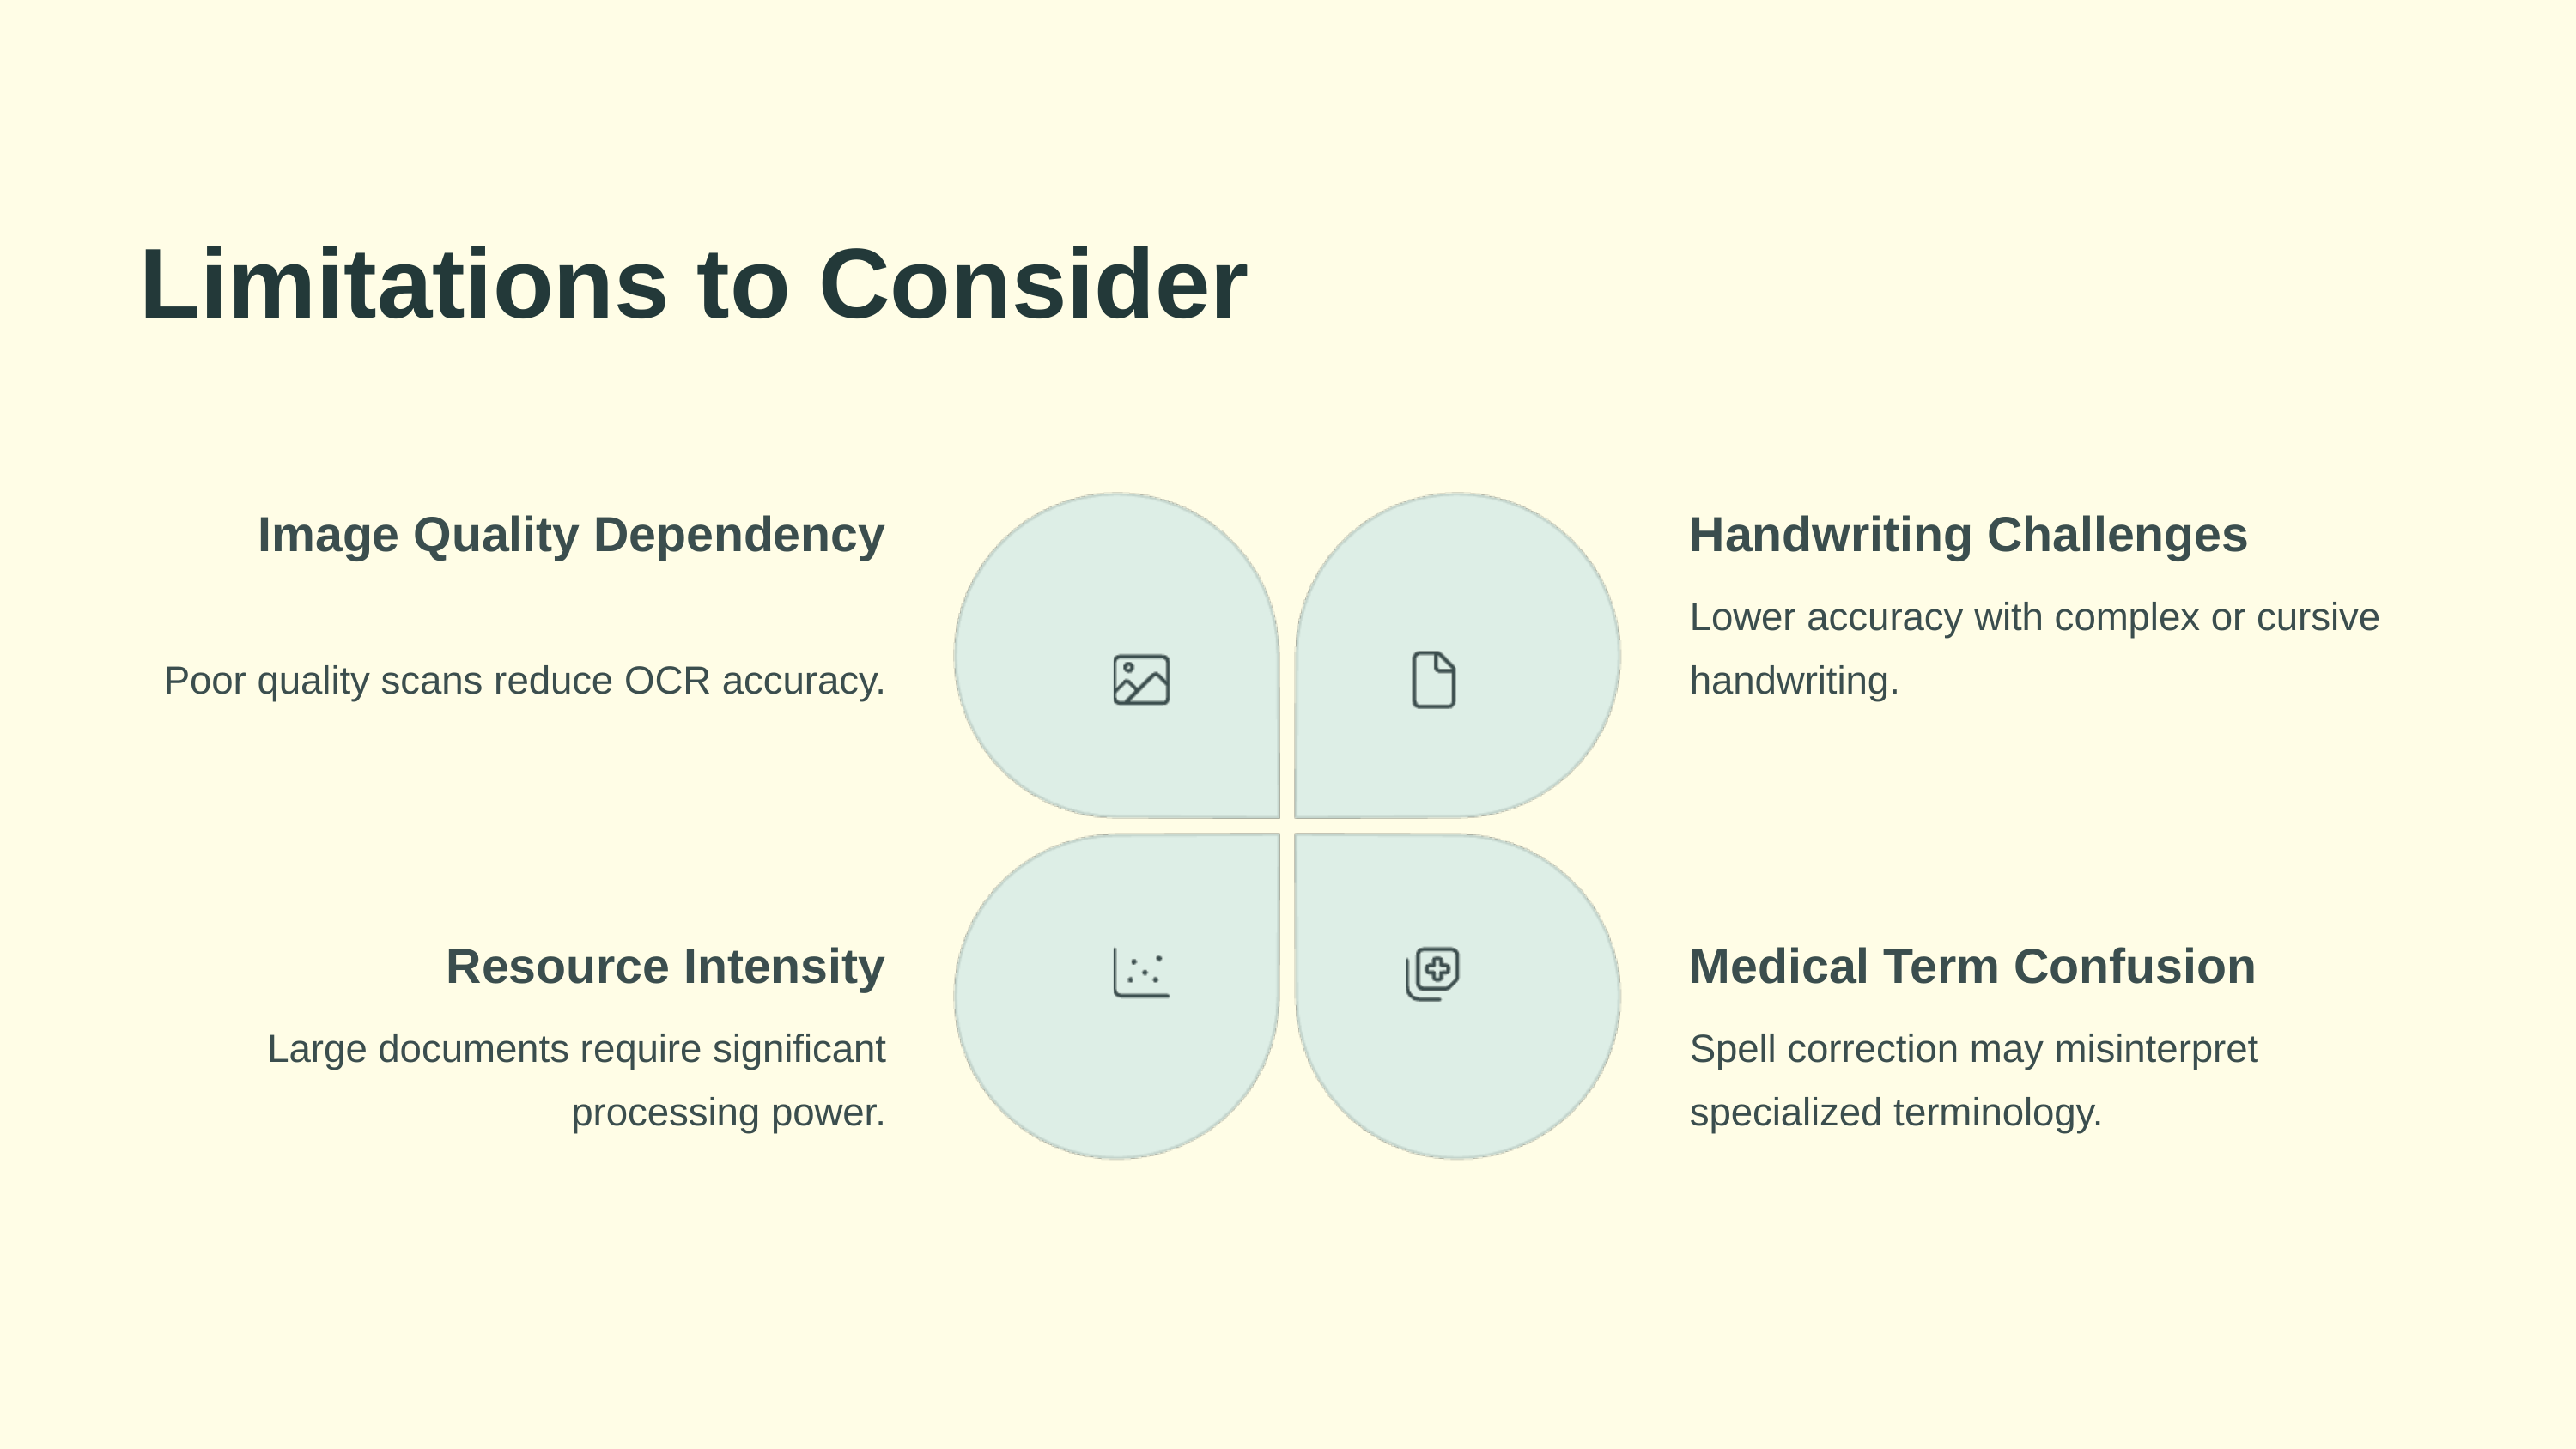

Limitations to Consider

Handwriting Challenges

Image Quality Dependency

Lower accuracy with complex or cursive handwriting.

Poor quality scans reduce OCR accuracy.

Resource Intensity

Medical Term Confusion

Large documents require significant processing power.

Spell correction may misinterpret specialized terminology.